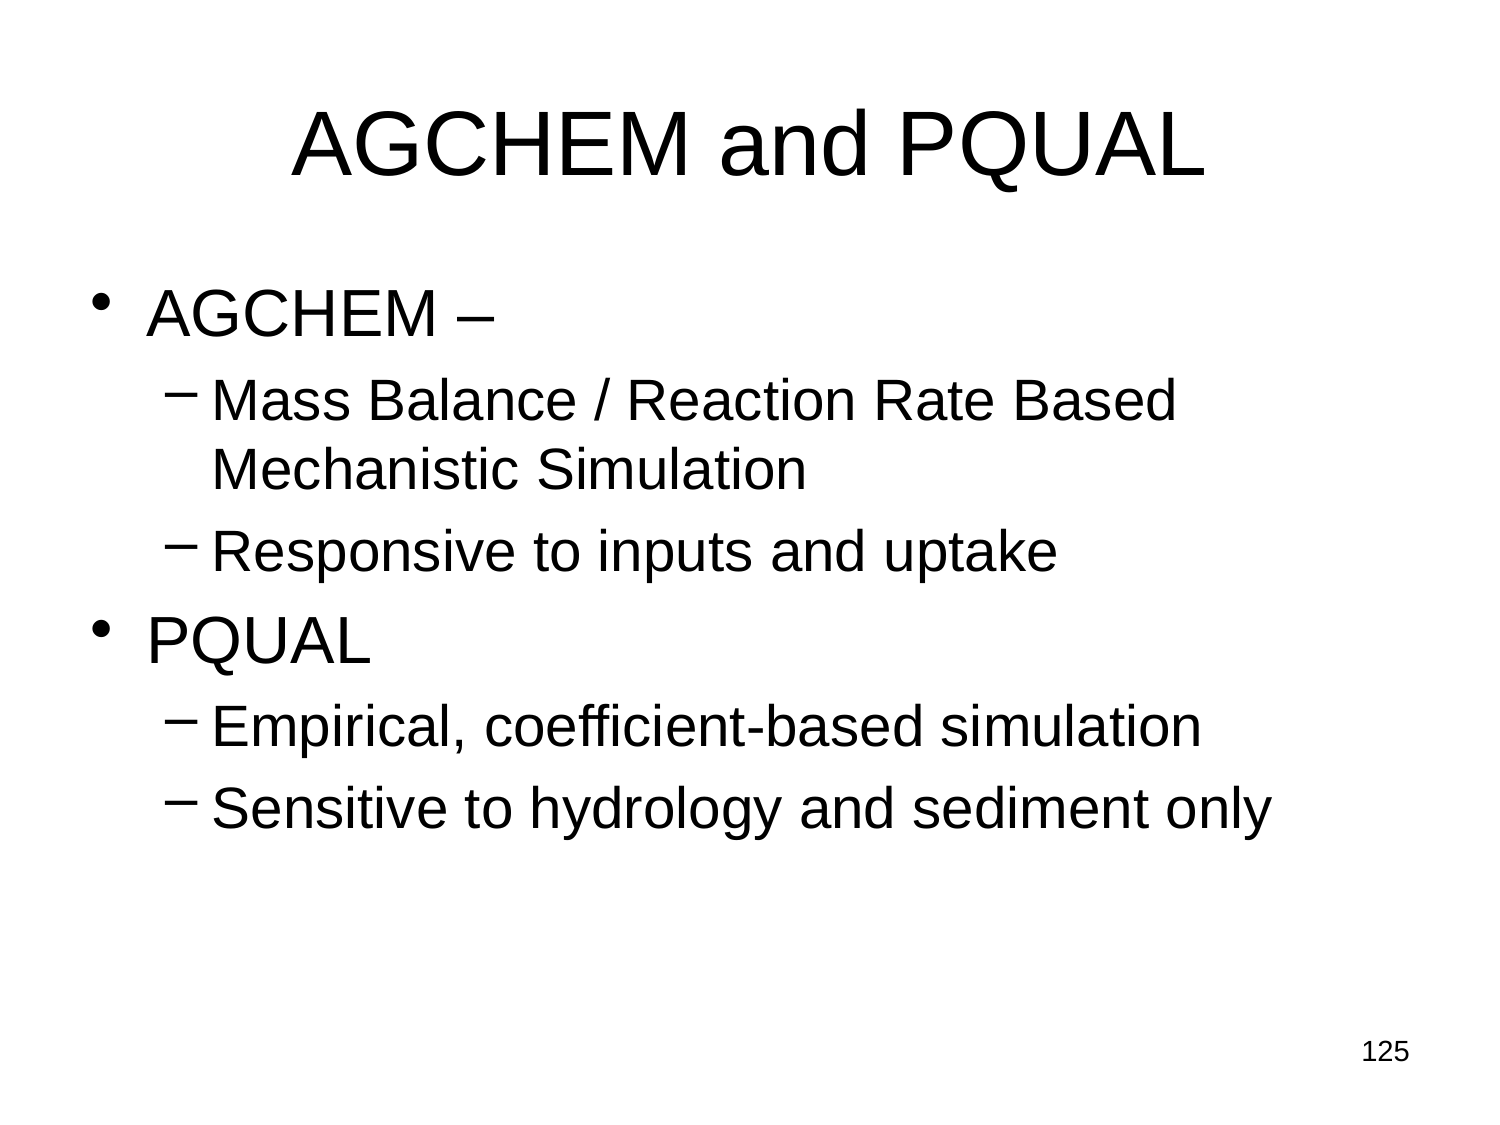

# AGCHEM and PQUAL
AGCHEM –
Mass Balance / Reaction Rate Based Mechanistic Simulation
Responsive to inputs and uptake
PQUAL
Empirical, coefficient-based simulation
Sensitive to hydrology and sediment only
125